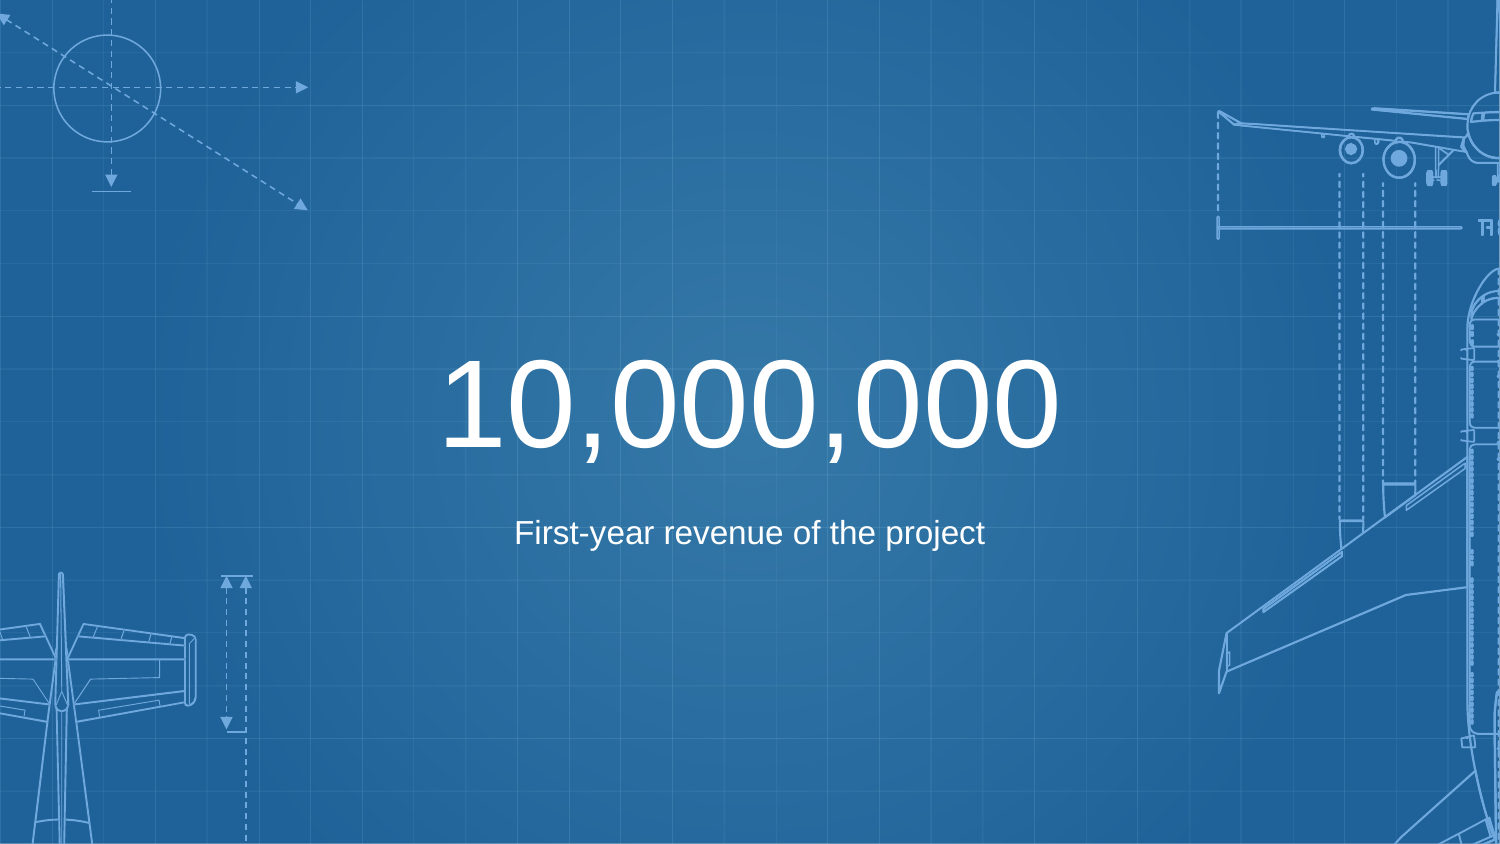

# 10,000,000
First-year revenue of the project